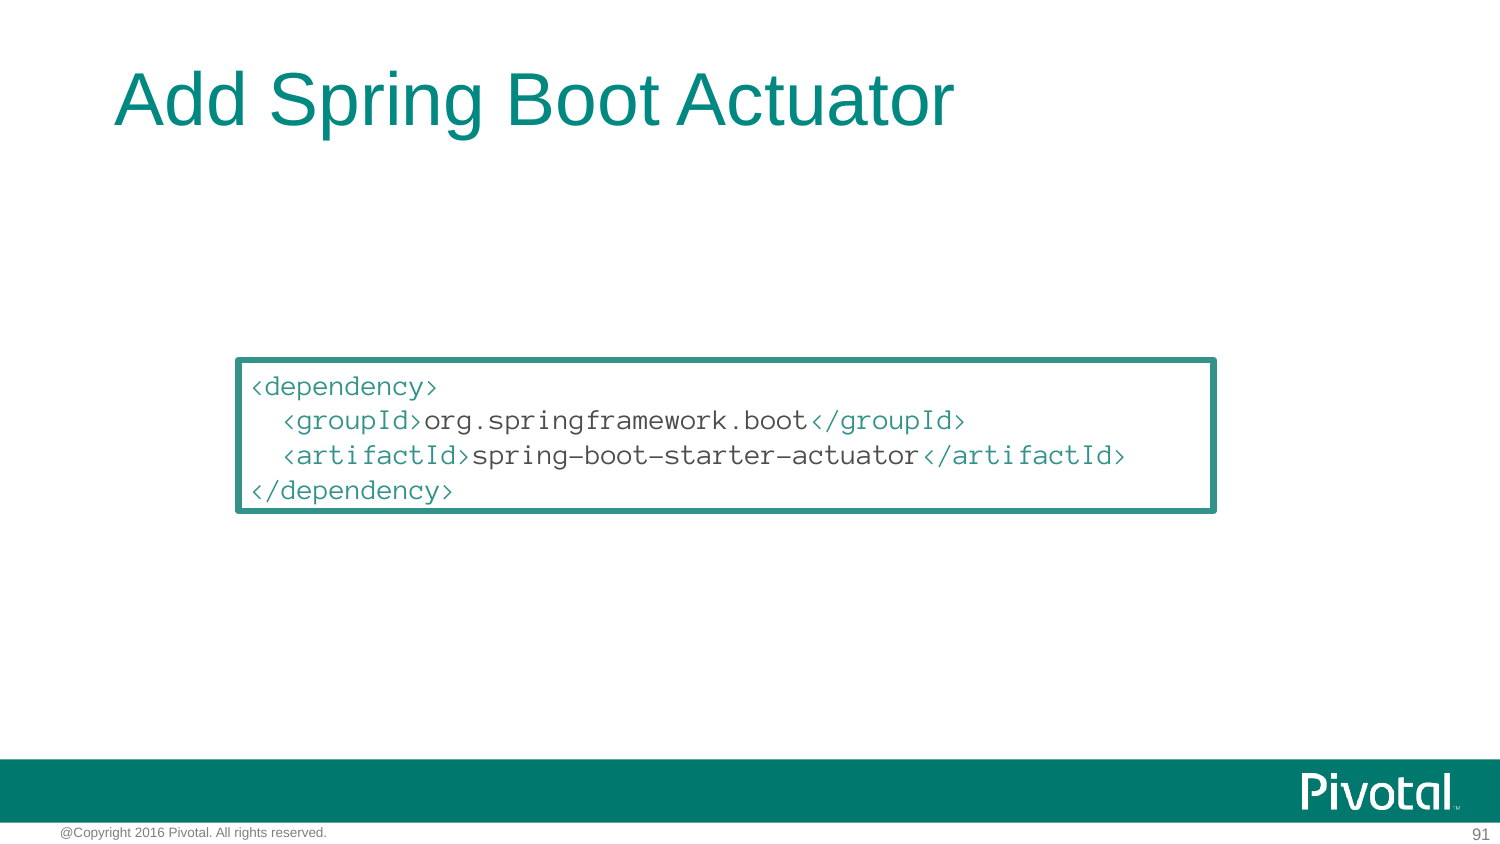

# Add Spring Boot Actuator
<dependency>
  <groupId>org.springframework.boot</groupId>
  <artifactId>spring-boot-starter-actuator</artifactId>
</dependency>